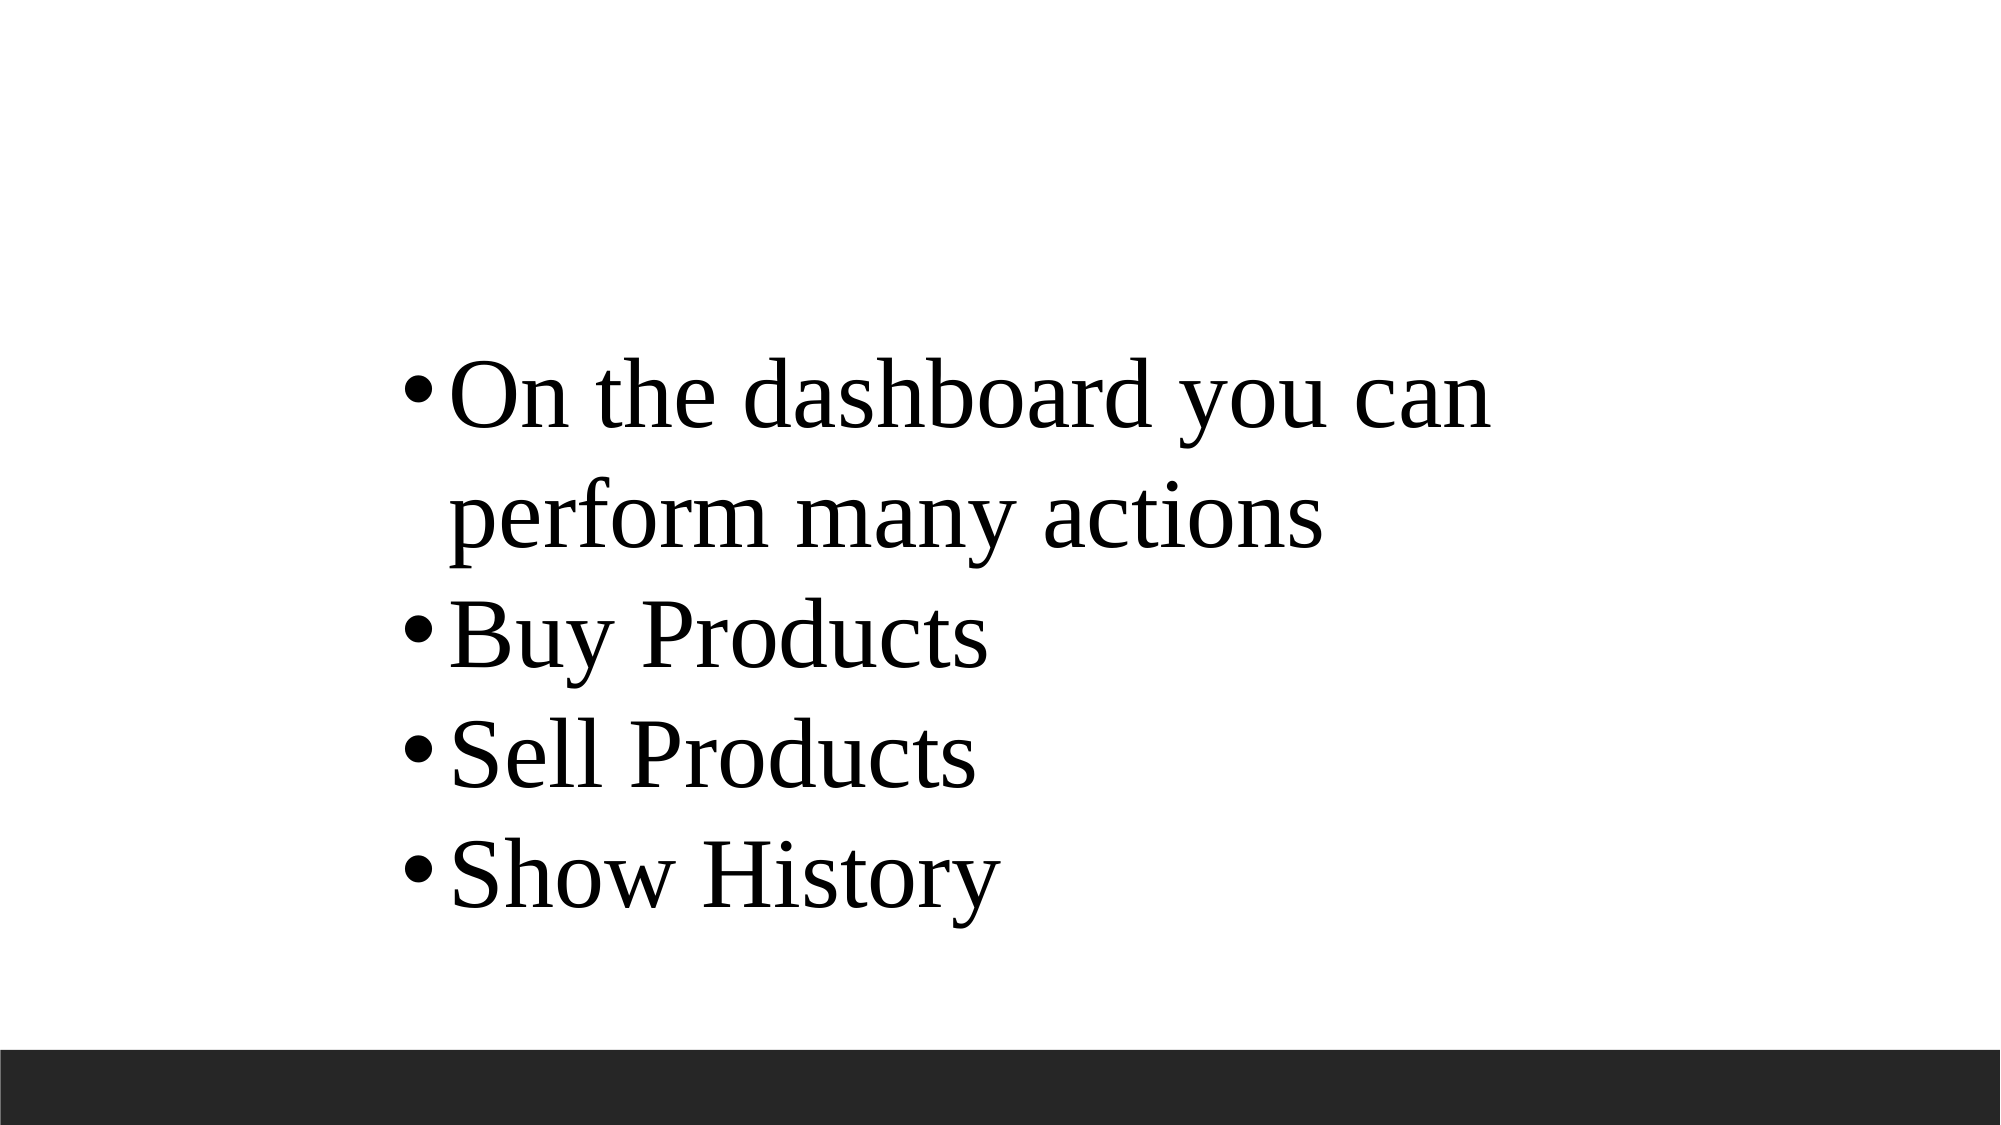

On the dashboard you can perform many actions
Buy Products
Sell Products
Show History